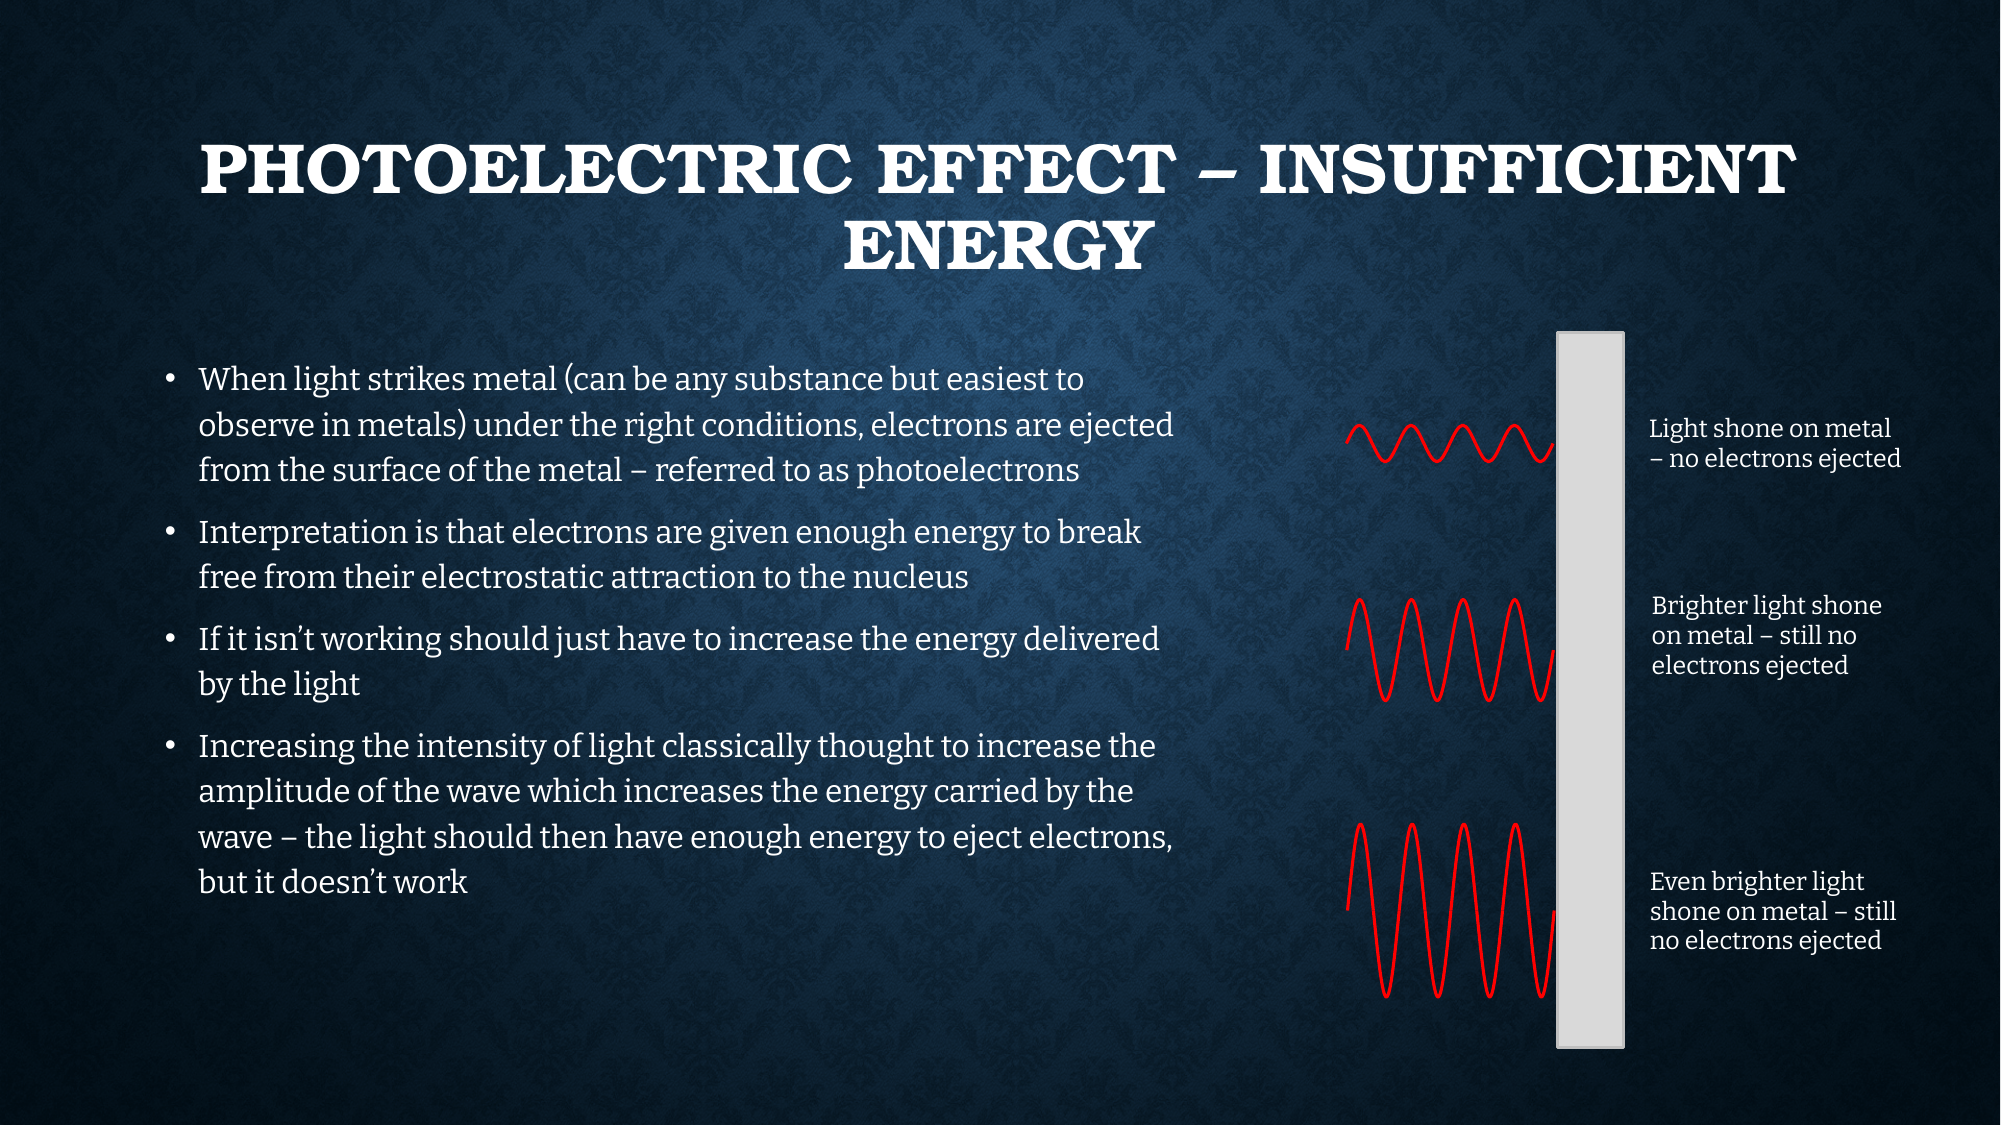

# Photoelectric effect – insufficient energy

When light strikes metal (can be any substance but easiest to observe in metals) under the right conditions, electrons are ejected from the surface of the metal – referred to as photoelectrons
Interpretation is that electrons are given enough energy to break free from their electrostatic attraction to the nucleus
If it isn’t working should just have to increase the energy delivered by the light
Increasing the intensity of light classically thought to increase the amplitude of the wave which increases the energy carried by the wave – the light should then have enough energy to eject electrons, but it doesn’t work

Light shone on metal – no electrons ejected

Brighter light shone on metal – still no electrons ejected

Even brighter light shone on metal – still no electrons ejected